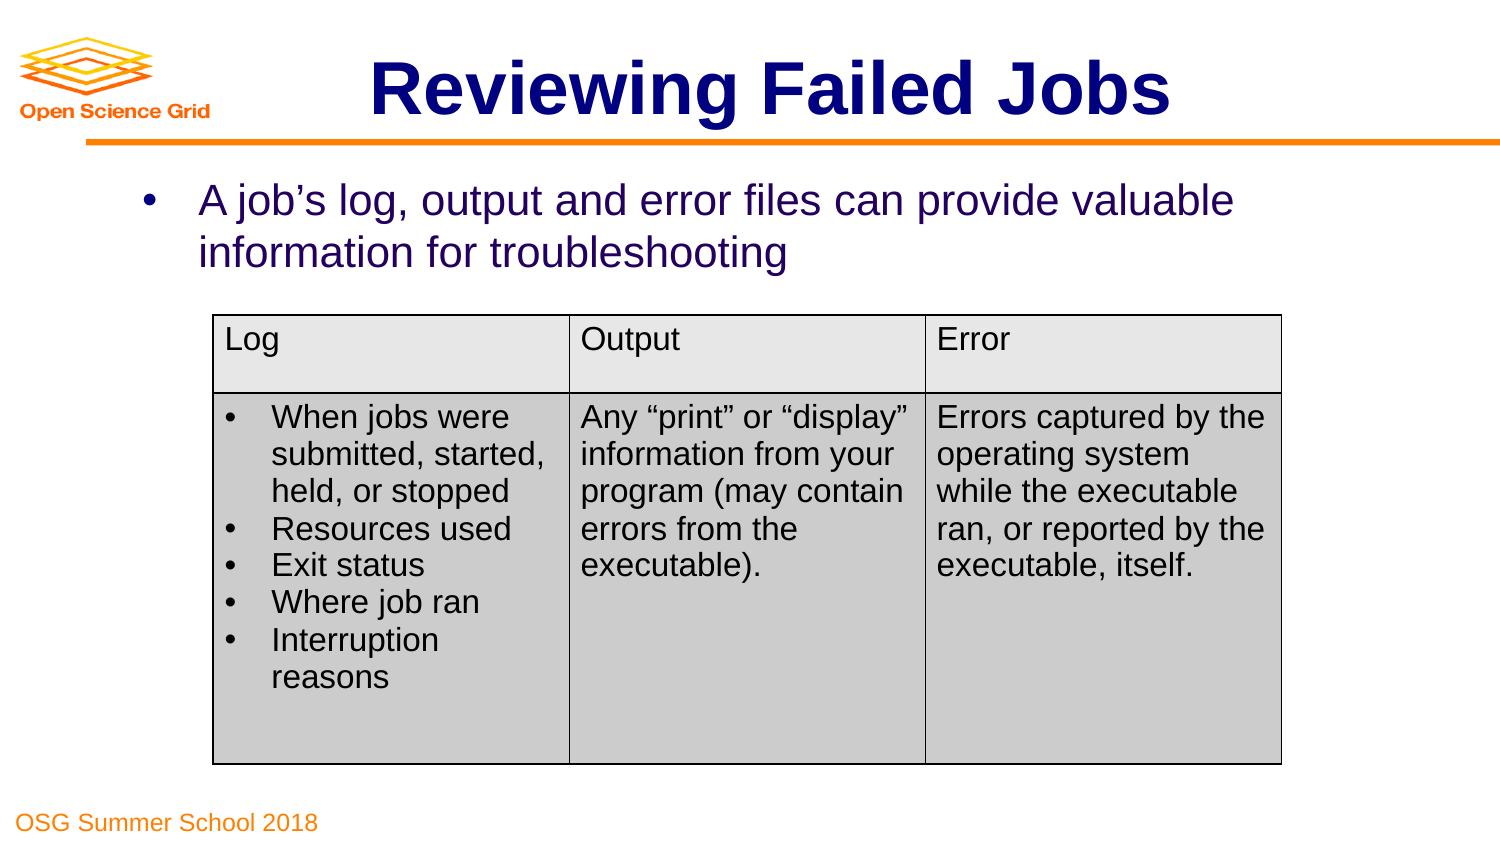

# Reviewing Failed Jobs
A job’s log, output and error files can provide valuable information for troubleshooting
| Log | Output | Error |
| --- | --- | --- |
| When jobs were submitted, started, held, or stopped Resources used Exit status Where job ran Interruption reasons | Any “print” or “display” information from your program (may contain errors from the executable). | Errors captured by the operating system while the executable ran, or reported by the executable, itself. |